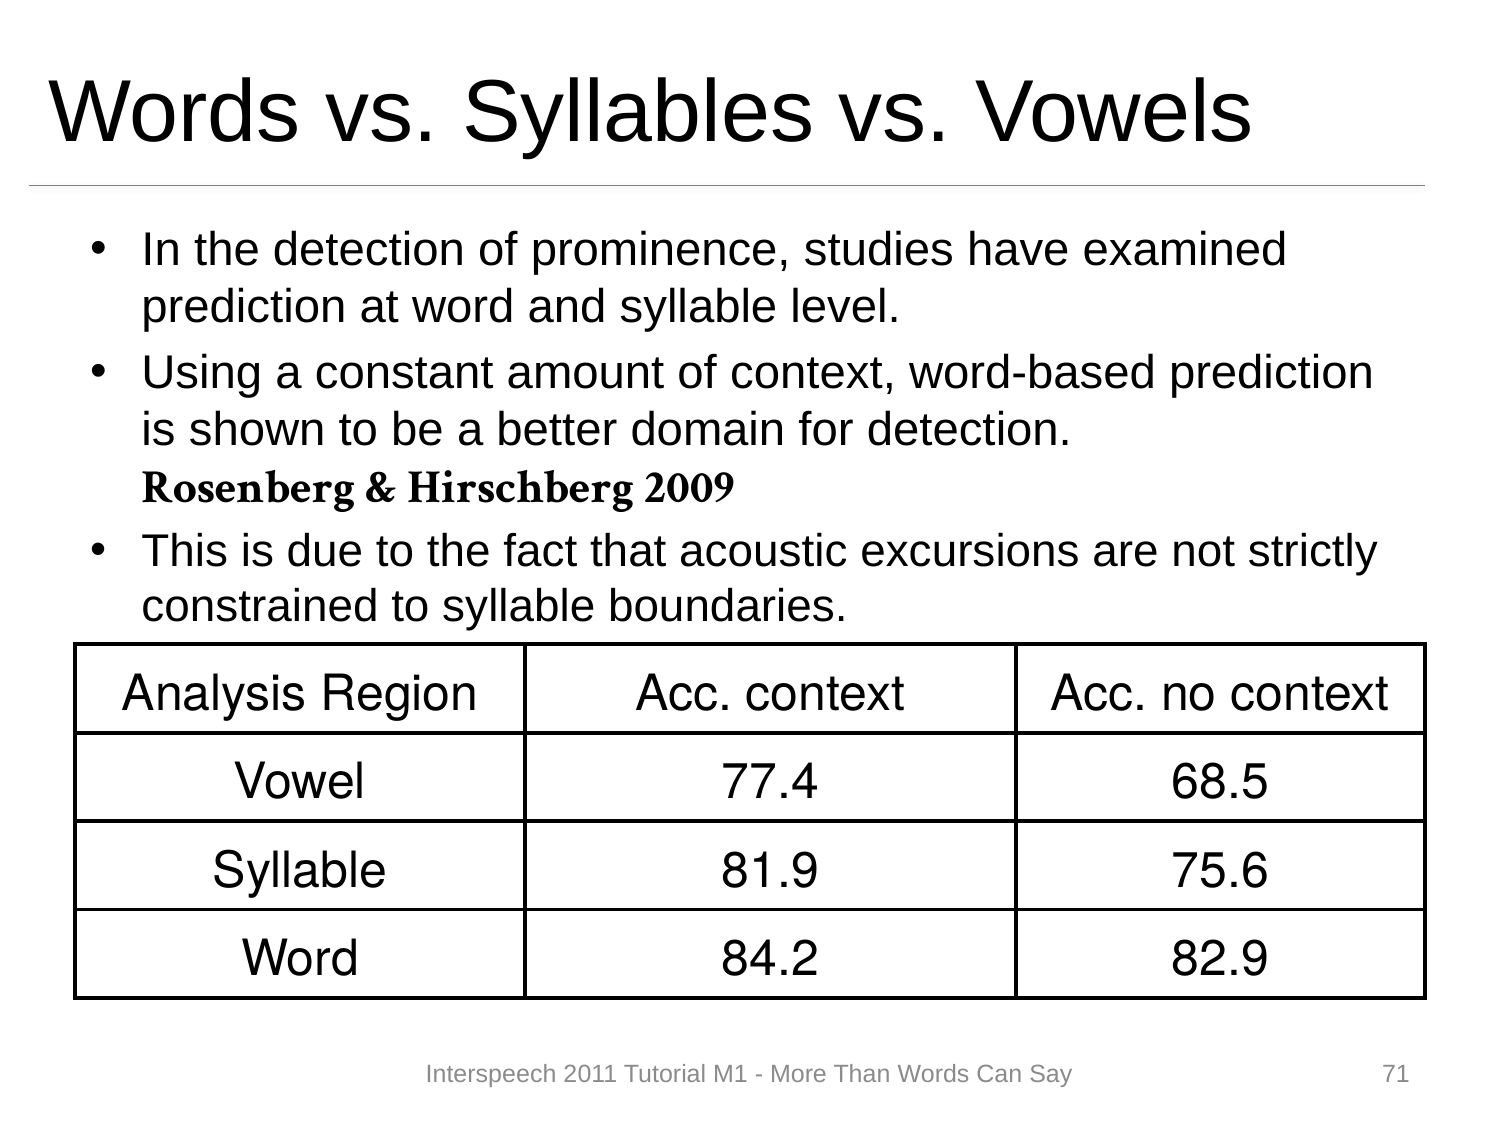

# Words vs. Syllables vs. Vowels
In the detection of prominence, studies have examined prediction at word and syllable level.
Using a constant amount of context, word-based prediction is shown to be a better domain for detection.
Rosenberg & Hirschberg 2009
This is due to the fact that acoustic excursions are not strictly constrained to syllable boundaries.
| Analysis Region | Acc. context | Acc. no context |
| --- | --- | --- |
| Vowel | 77.4 | 68.5 |
| Syllable | 81.9 | 75.6 |
| Word | 84.2 | 82.9 |
Interspeech 2011 Tutorial M1 - More Than Words Can Say
71